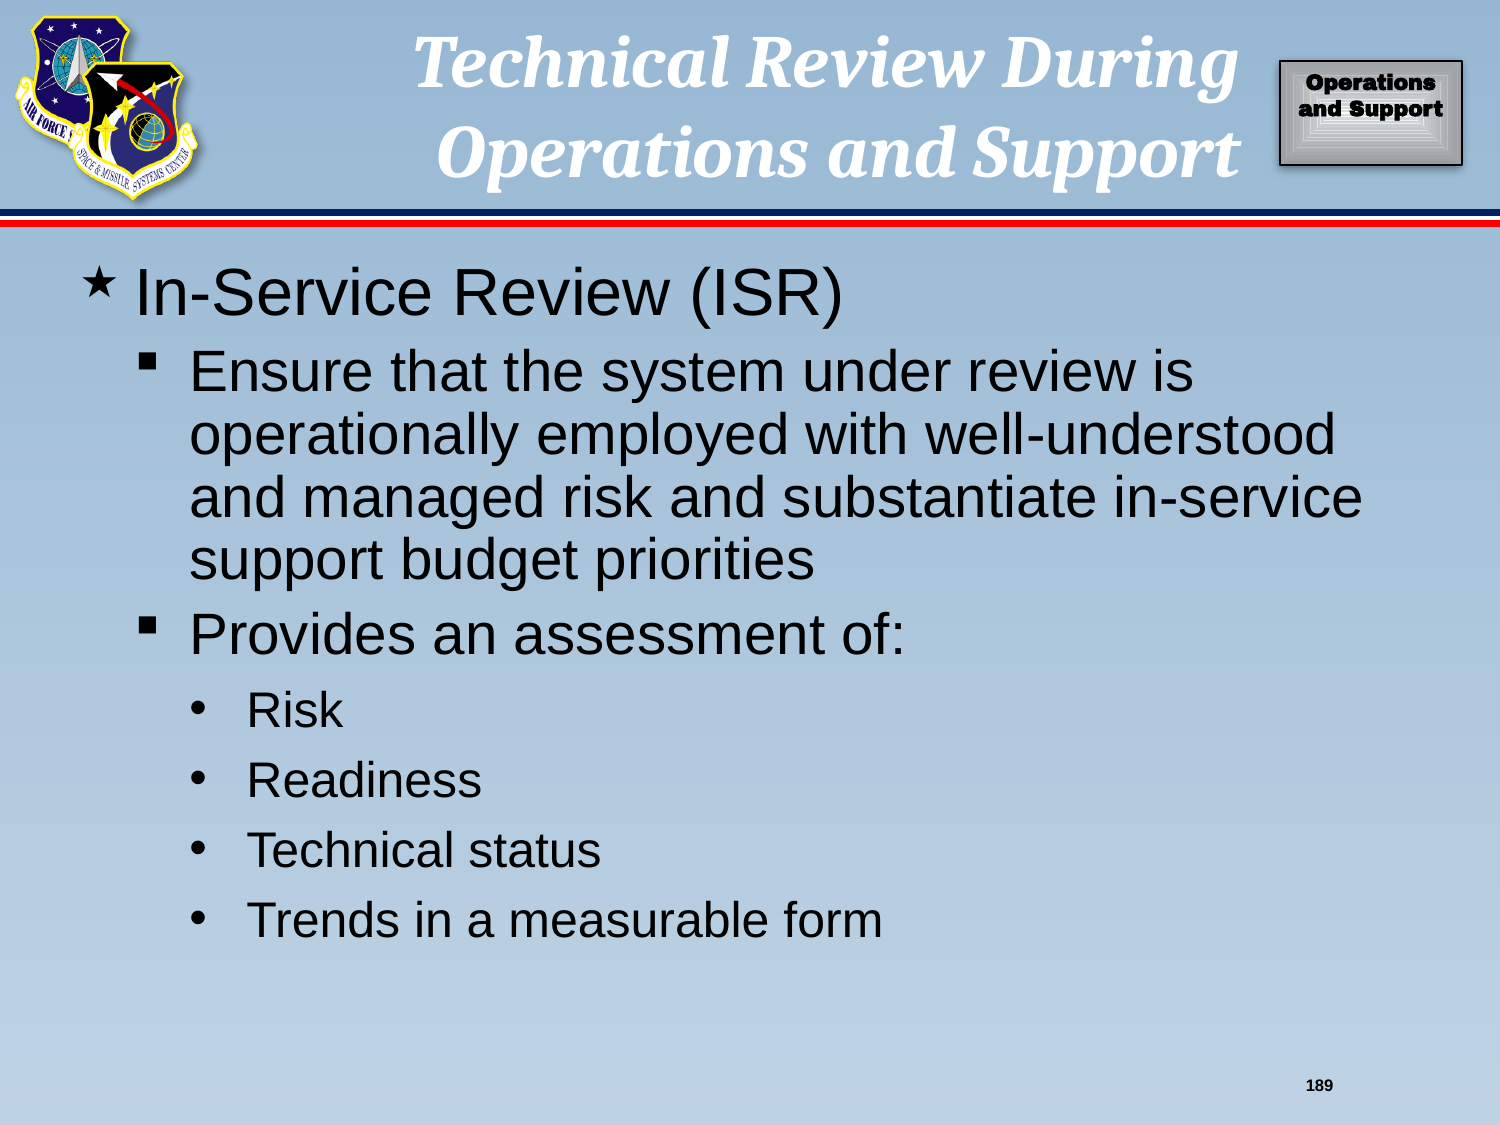

# Technical Review During Operations and Support
Operations and Support
In-Service Review (ISR)
Ensure that the system under review is operationally employed with well-understood and managed risk and substantiate in-service support budget priorities
Provides an assessment of:
Risk
Readiness
Technical status
Trends in a measurable form
189